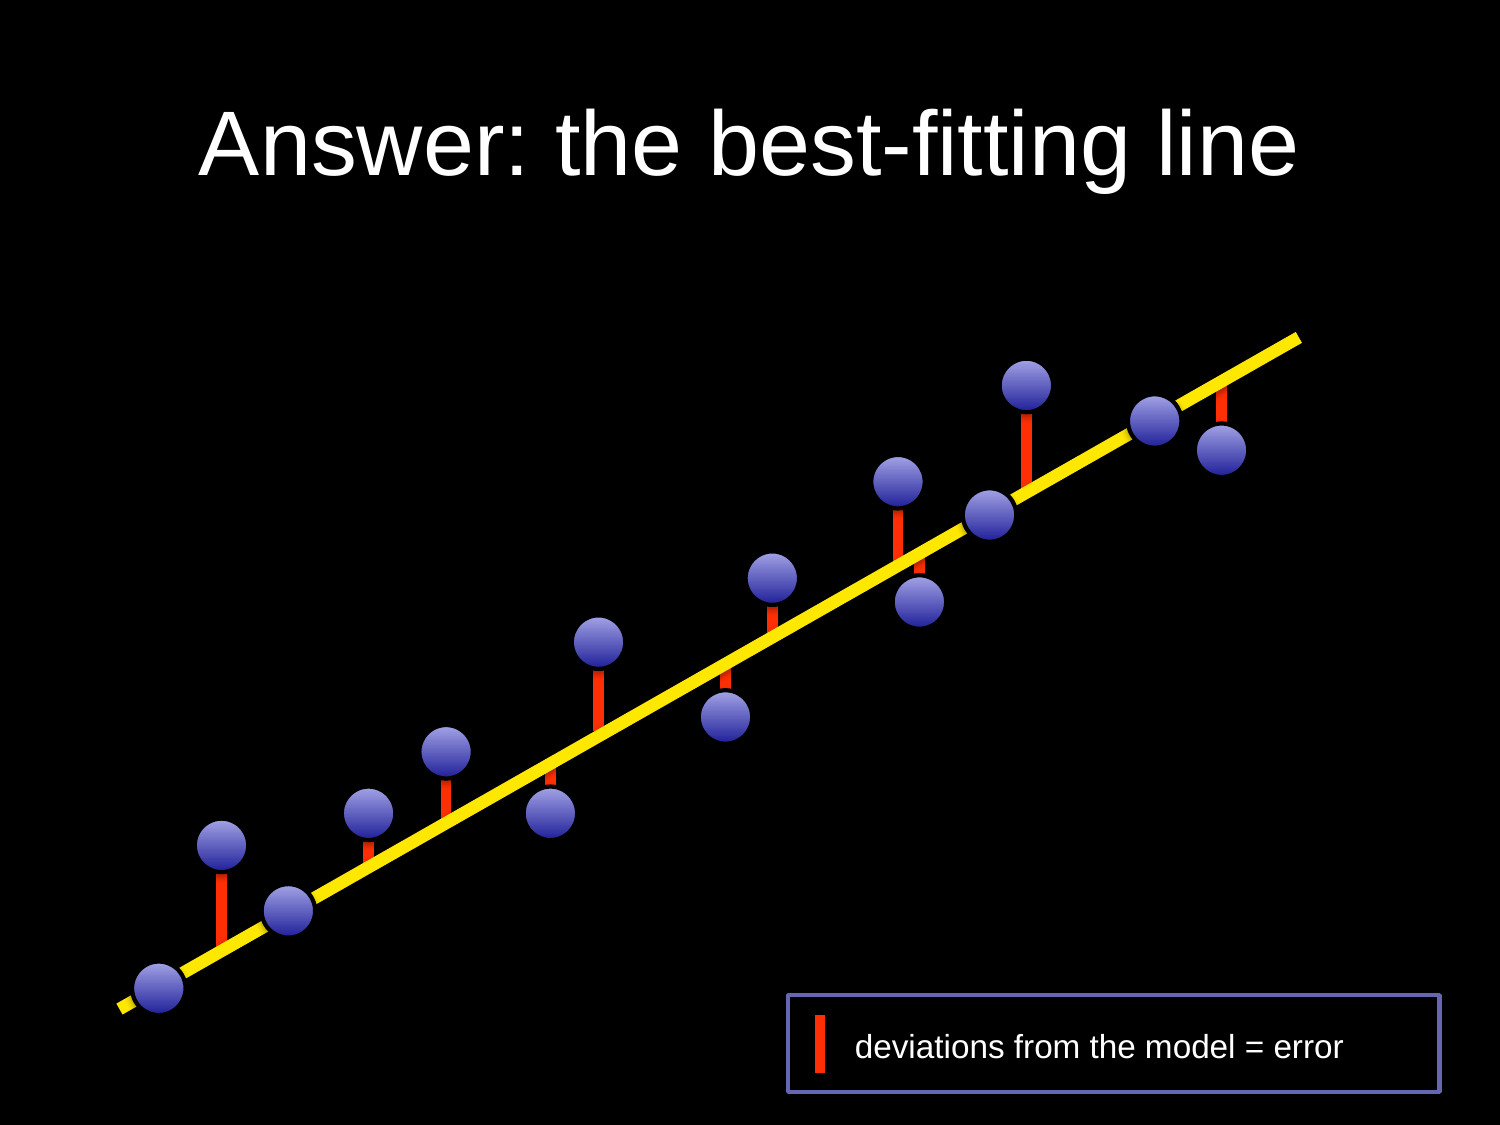

# Answer: the best-fitting line

deviations from the model = error
17